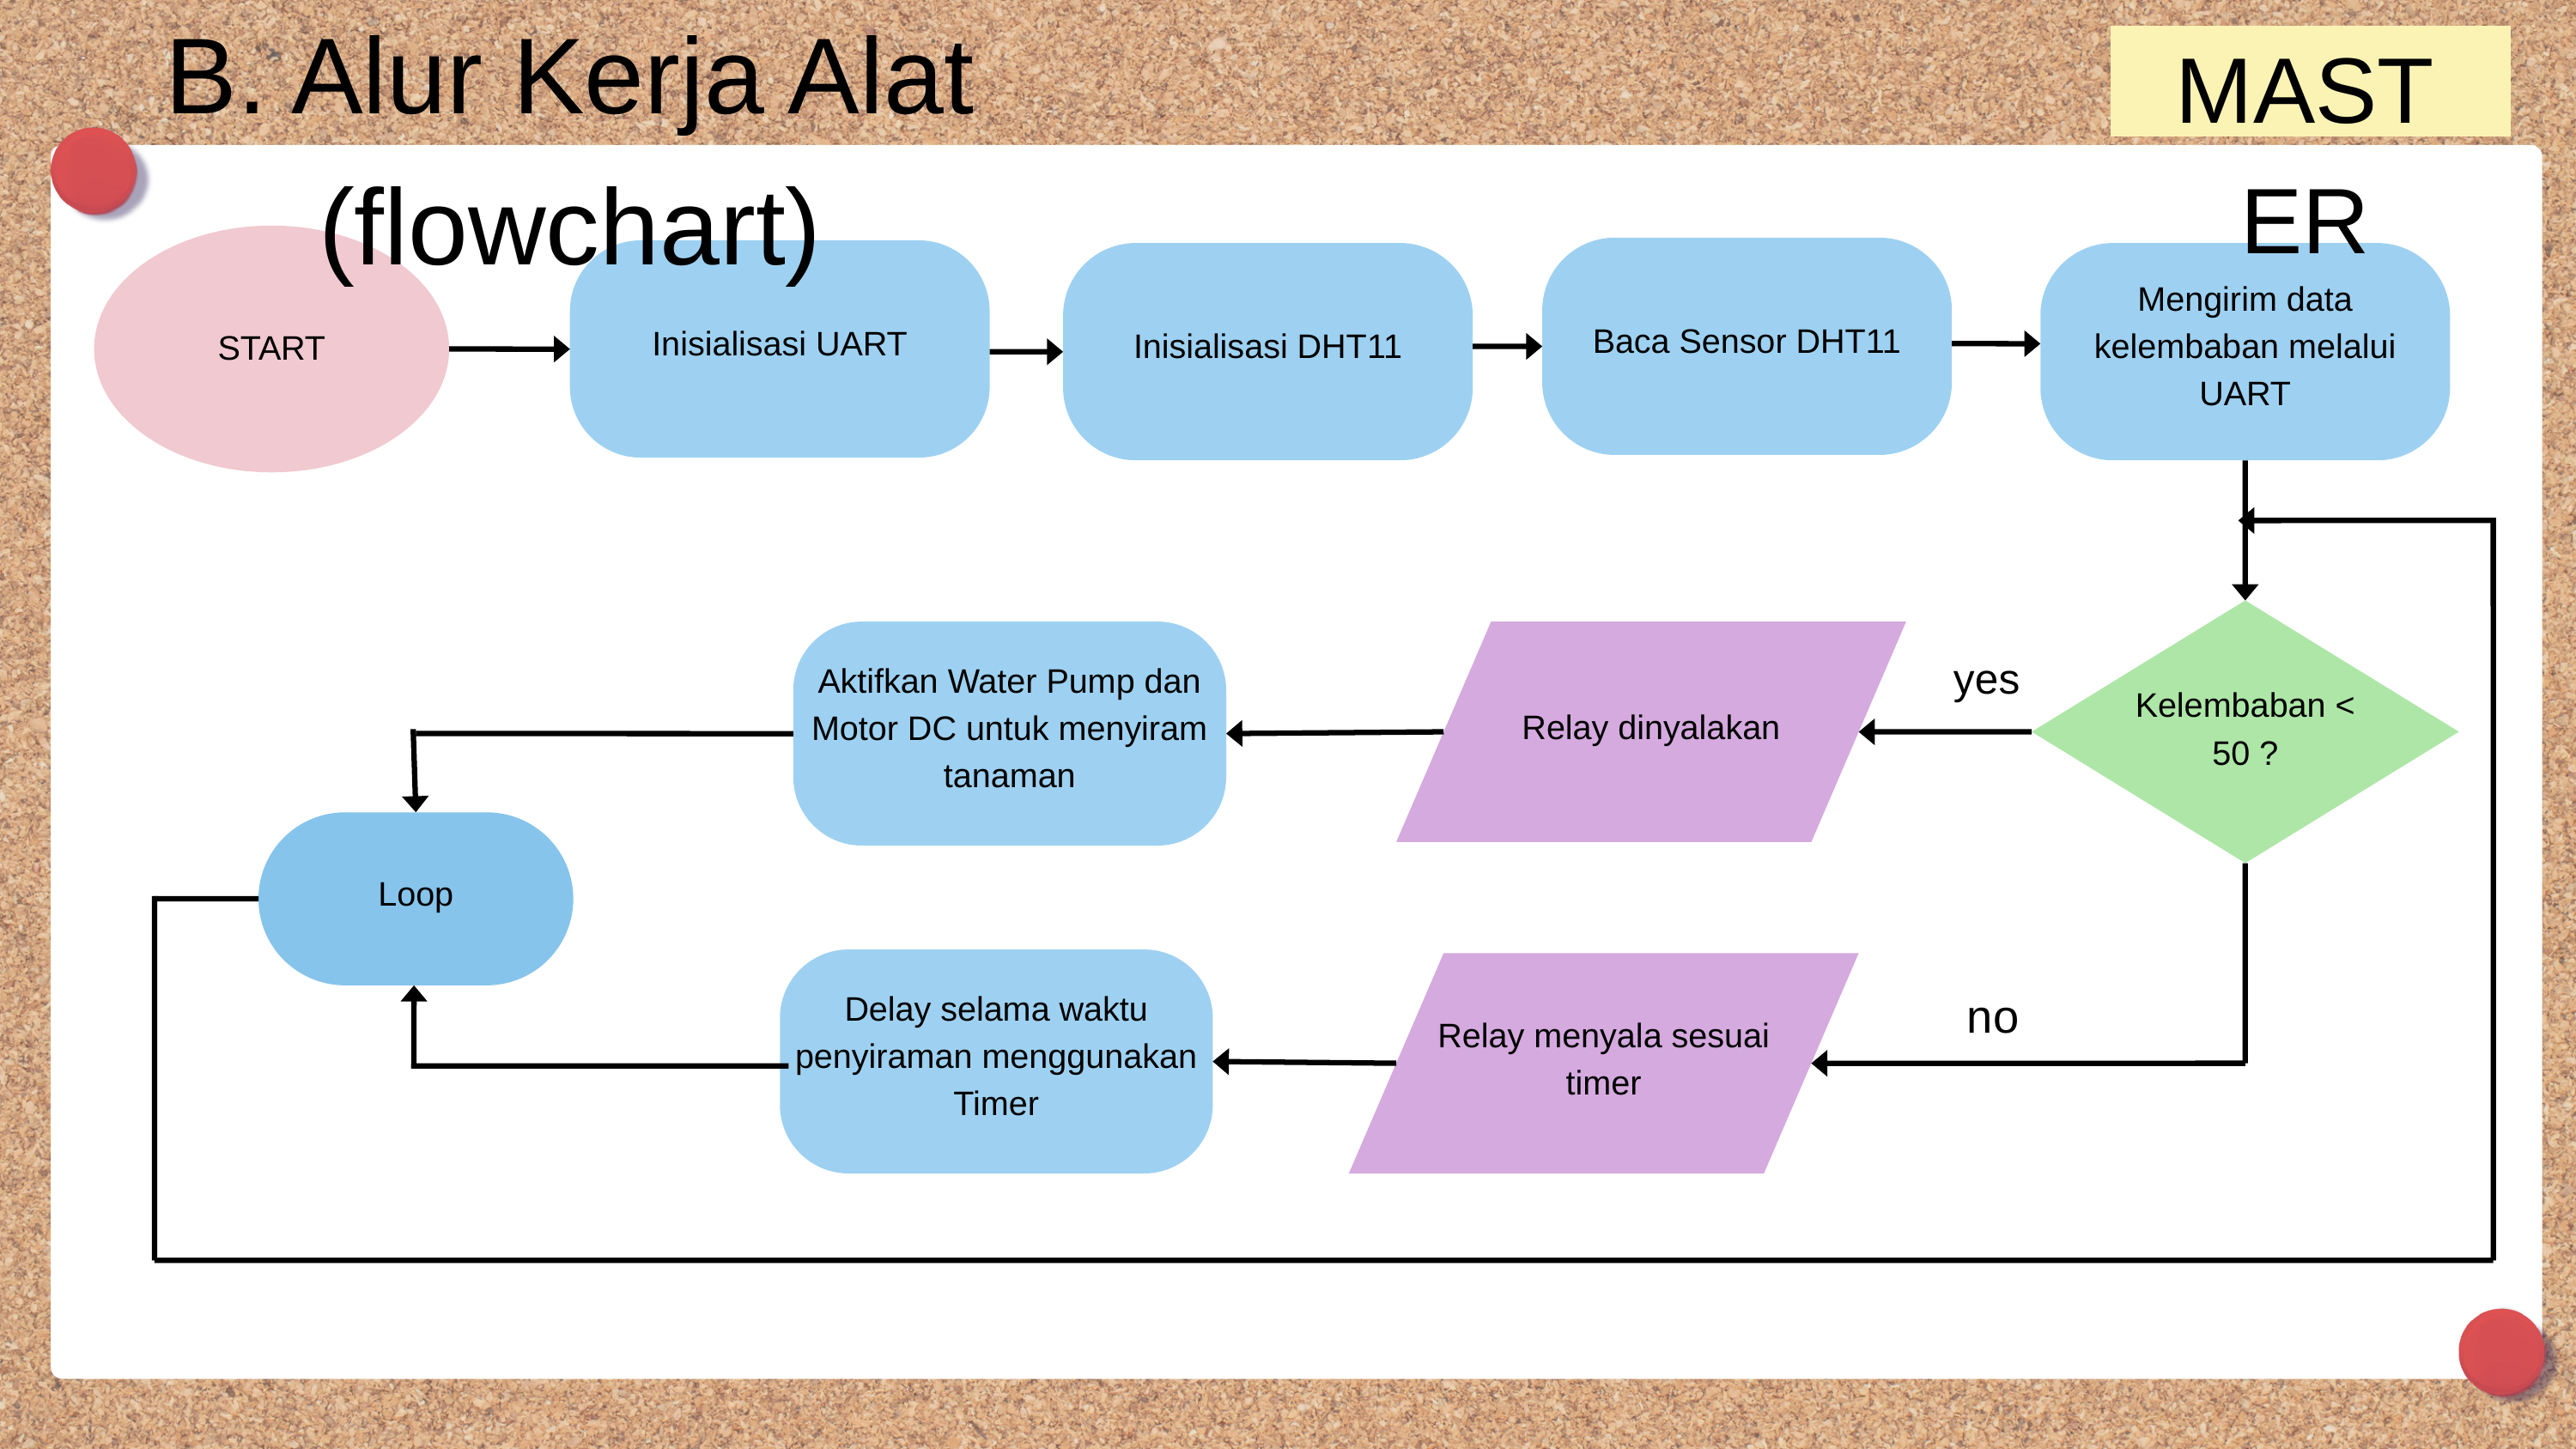

B. Alur Kerja Alat (flowchart)
MASTER

START

Baca Sensor DHT11

Inisialisasi UART

Inisialisasi DHT11

Mengirim data kelembaban melalui UART

Kelembaban < 50 ?

Aktifkan Water Pump dan Motor DC untuk menyiram tanaman

Relay dinyalakan
yes

Loop

Delay selama waktu penyiraman menggunakan Timer

Relay menyala sesuai timer
no